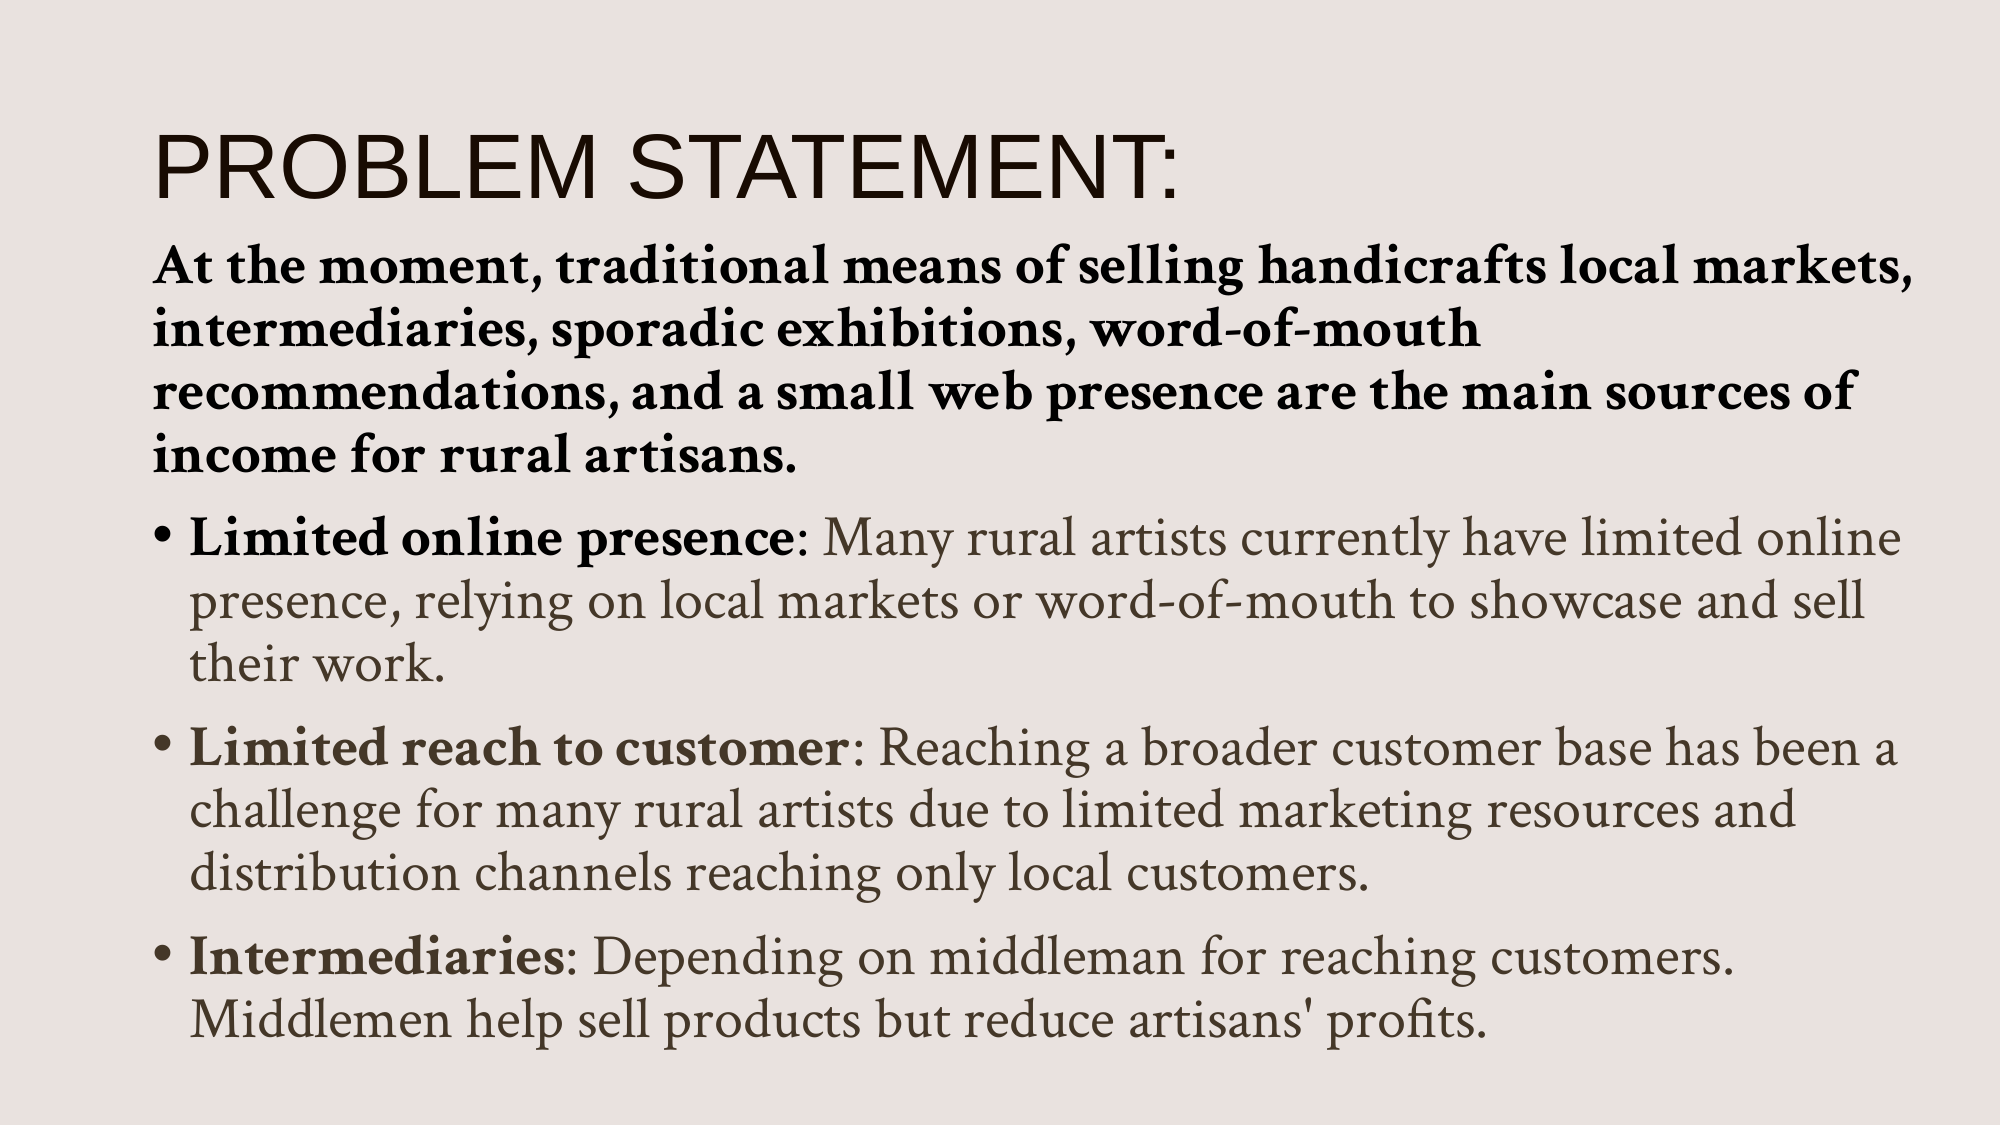

# PROBLEM STATEMENT:
At the moment, traditional means of selling handicrafts local markets, intermediaries, sporadic exhibitions, word-of-mouth recommendations, and a small web presence are the main sources of income for rural artisans.
Limited online presence: Many rural artists currently have limited online presence, relying on local markets or word-of-mouth to showcase and sell their work.
Limited reach to customer: Reaching a broader customer base has been a challenge for many rural artists due to limited marketing resources and distribution channels reaching only local customers.
Intermediaries: Depending on middleman for reaching customers. Middlemen help sell products but reduce artisans' profits.